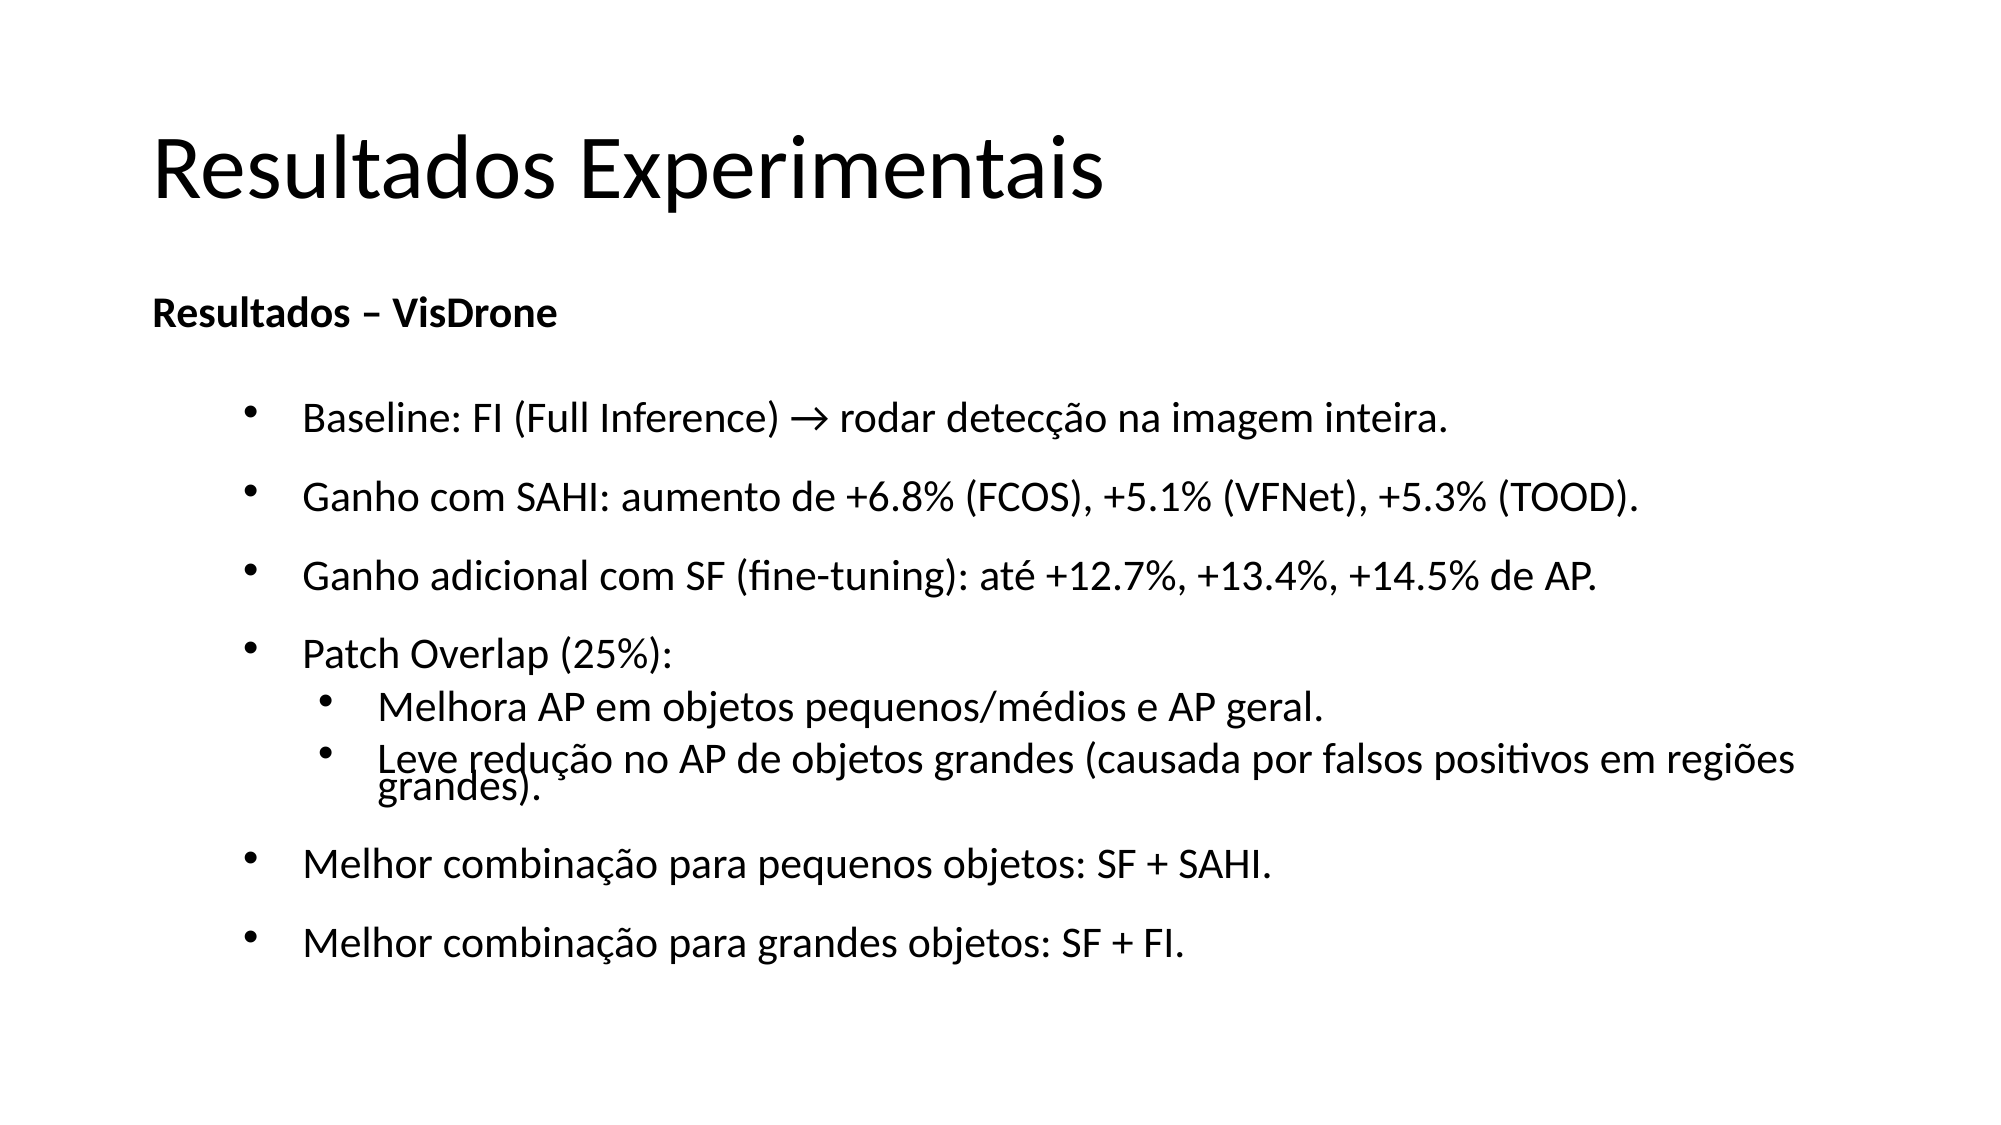

# Resultados Experimentais
Resultados – VisDrone

Baseline: FI (Full Inference) → rodar detecção na imagem inteira.

Ganho com SAHI: aumento de +6.8% (FCOS), +5.1% (VFNet), +5.3% (TOOD).

Ganho adicional com SF (fine-tuning): até +12.7%, +13.4%, +14.5% de AP.

Patch Overlap (25%):

Melhora AP em objetos pequenos/médios e AP geral.

Leve redução no AP de objetos grandes (causada por falsos positivos em regiões grandes).

Melhor combinação para pequenos objetos: SF + SAHI.

Melhor combinação para grandes objetos: SF + FI.